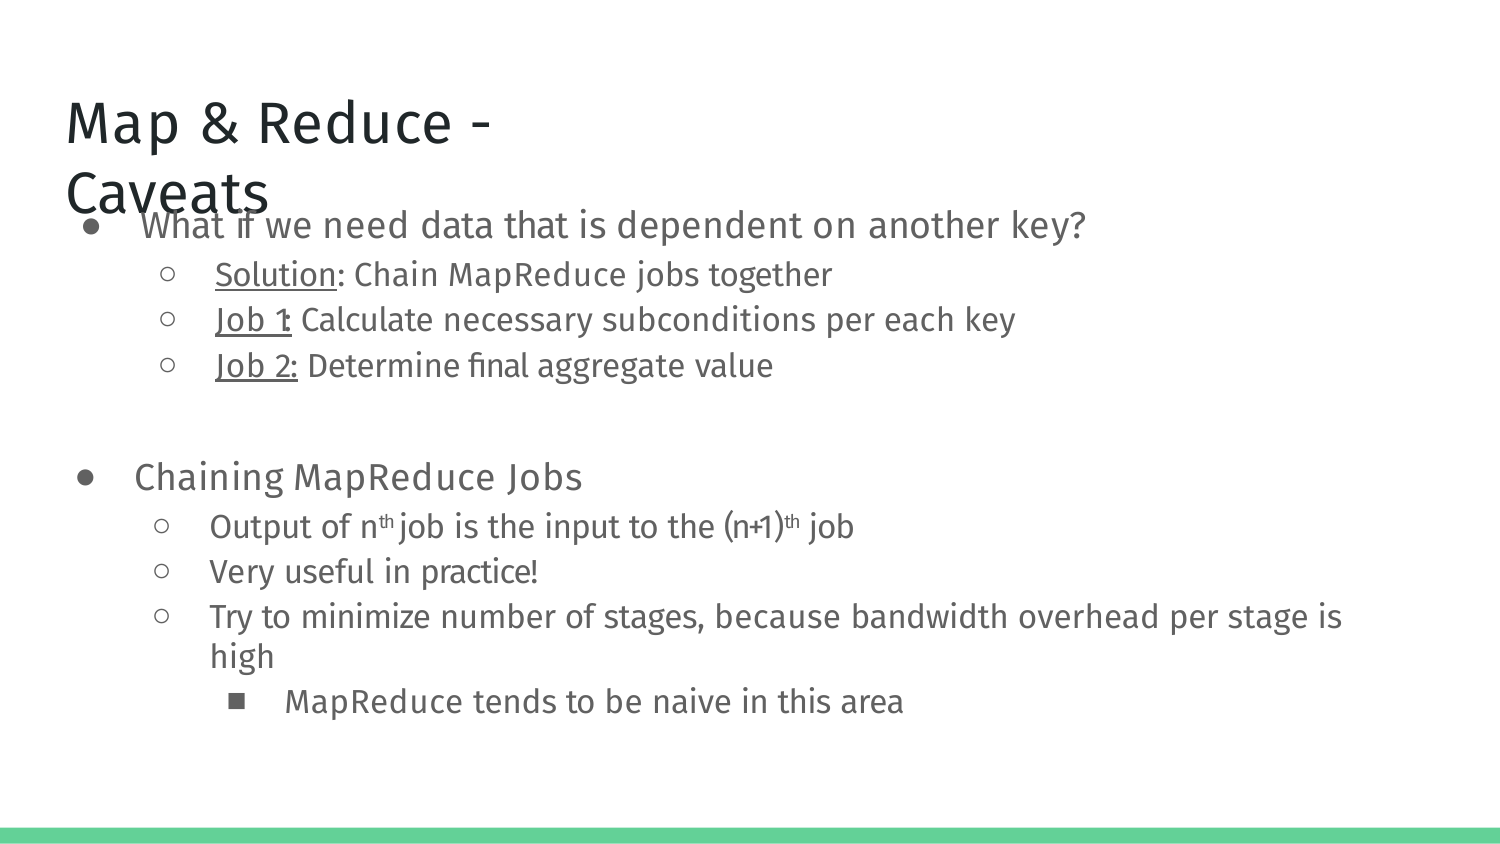

# Map & Reduce - Caveats
What if we need data that is dependent on another key?
Solution: Chain MapReduce jobs together
Job 1: Calculate necessary subconditions per each key
Job 2: Determine final aggregate value

Chaining MapReduce Jobs
Output of nth job is the input to the (n+1)th job
Very useful in practice!
Try to minimize number of stages, because bandwidth overhead per stage is high
MapReduce tends to be naive in this area